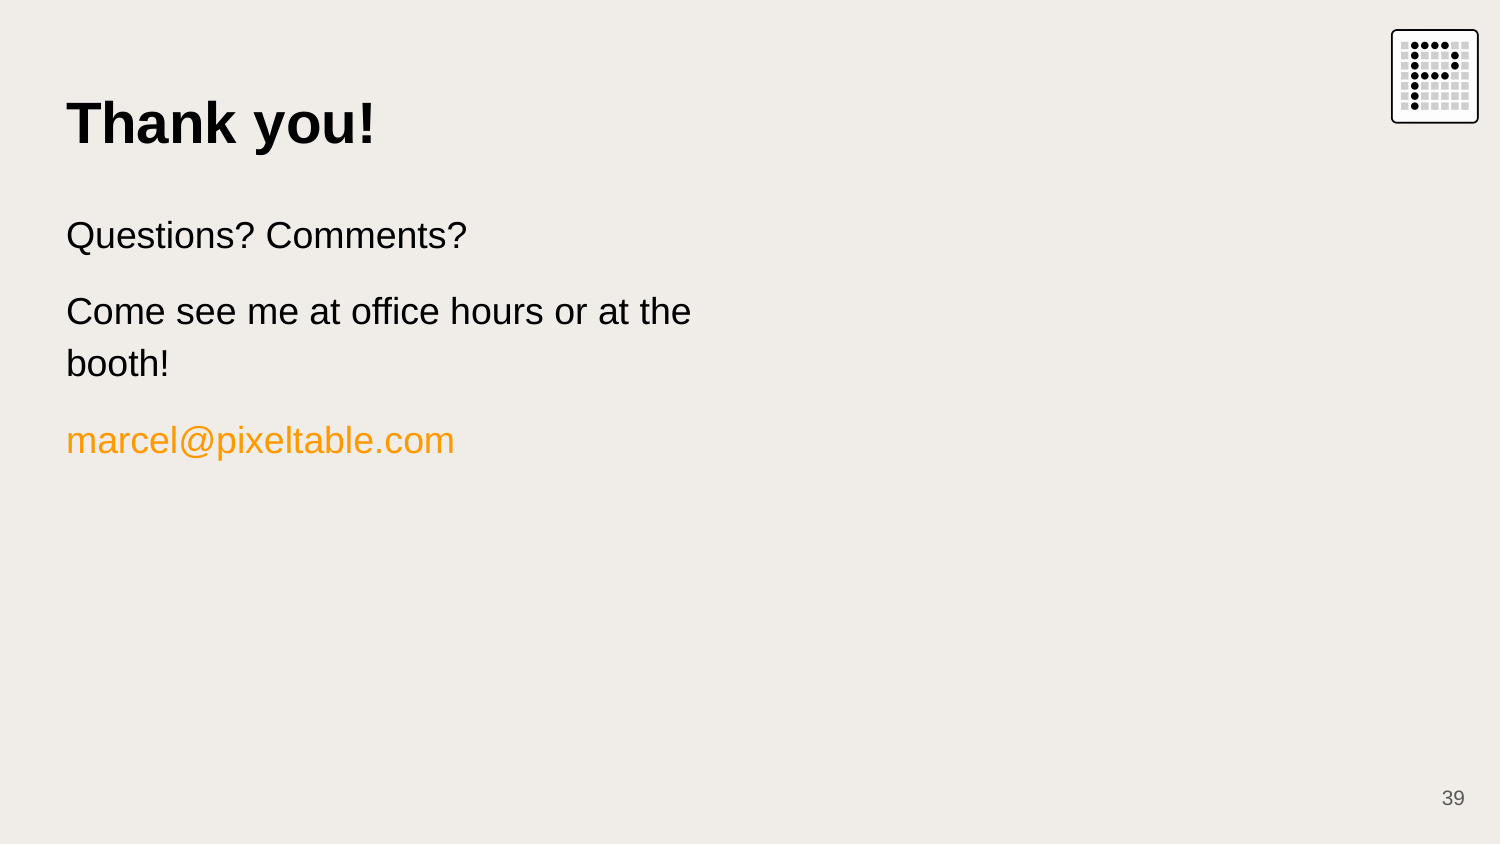

# Thank you!
Questions? Comments?
Come see me at office hours or at the booth!
marcel@pixeltable.com
39